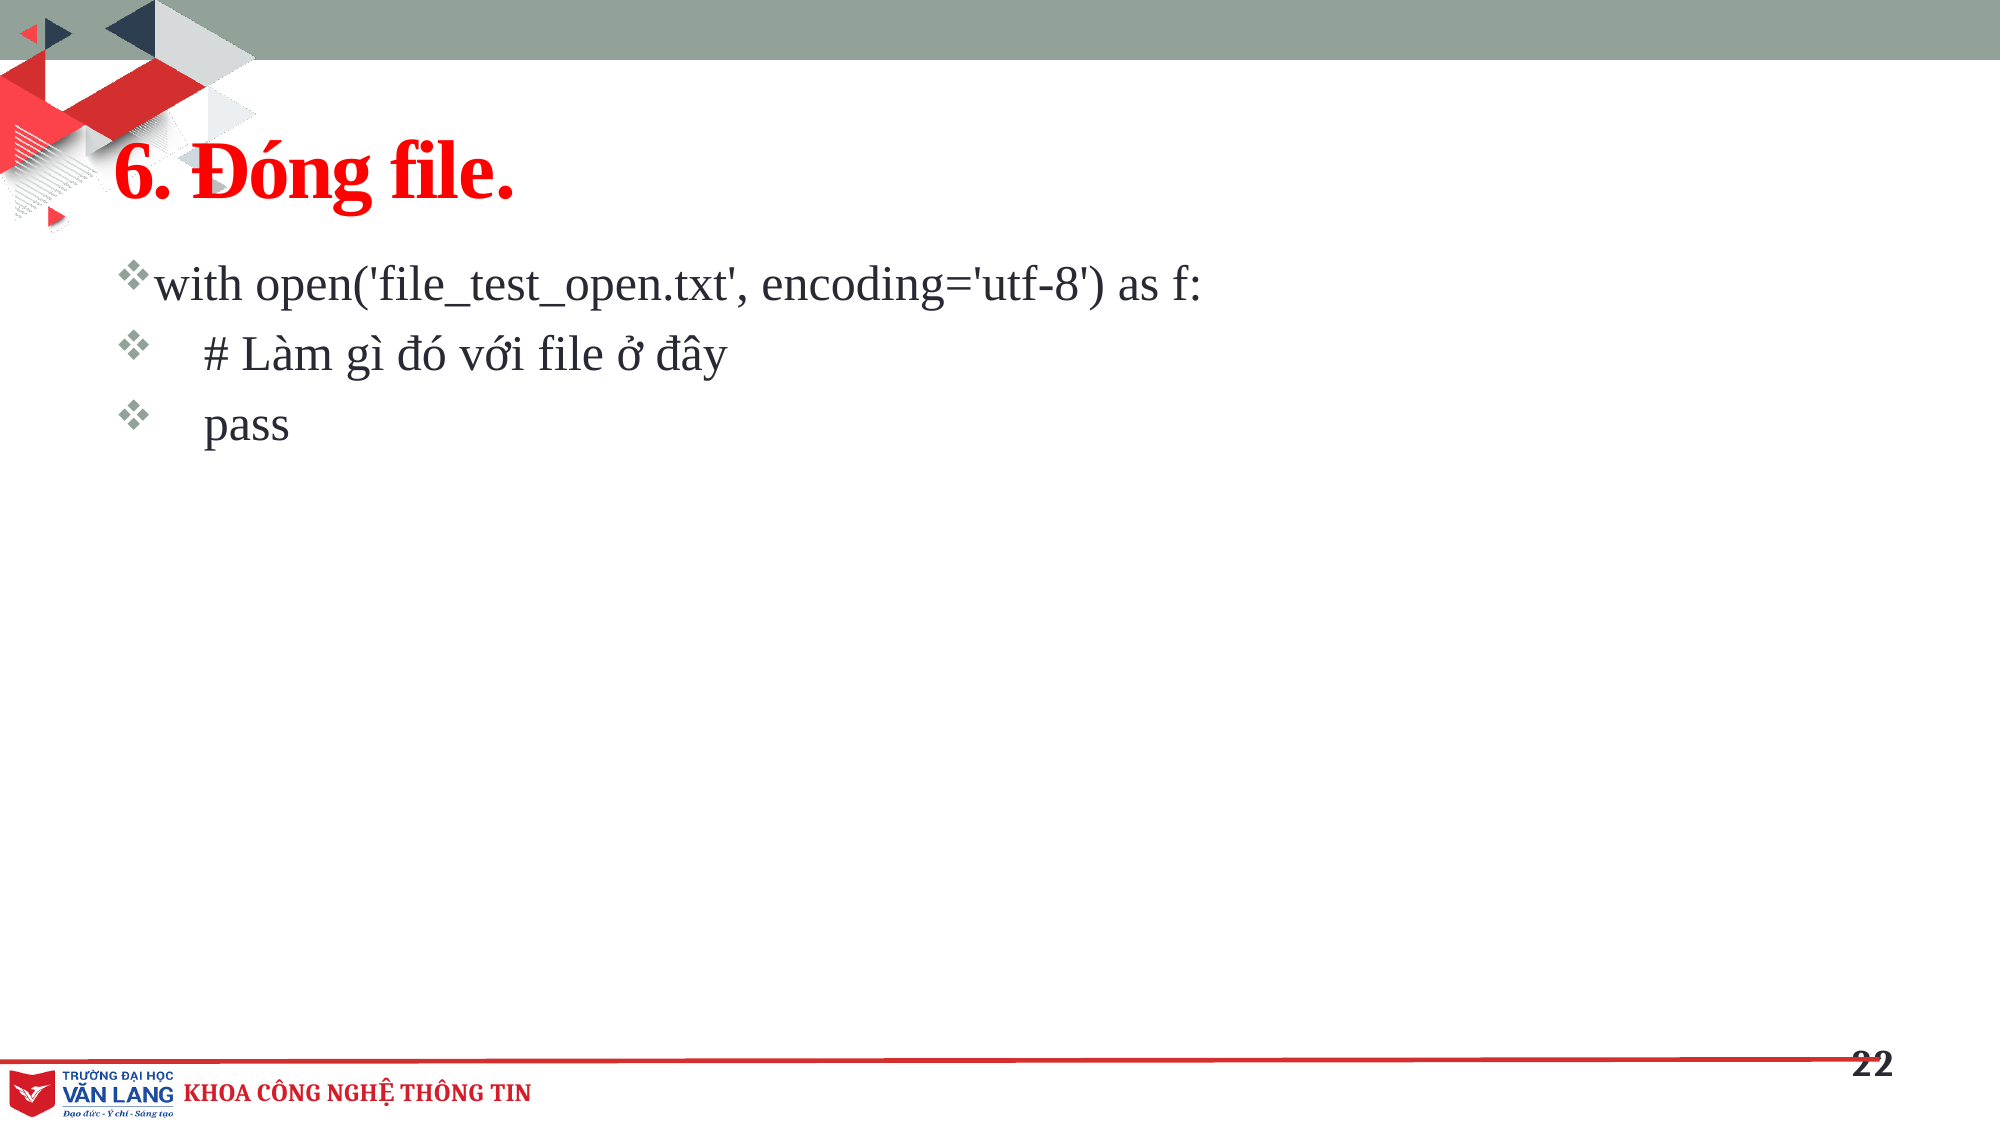

# 6. Đóng file.
with open('file_test_open.txt', encoding='utf-8') as f:
    # Làm gì đó với file ở đây
    pass